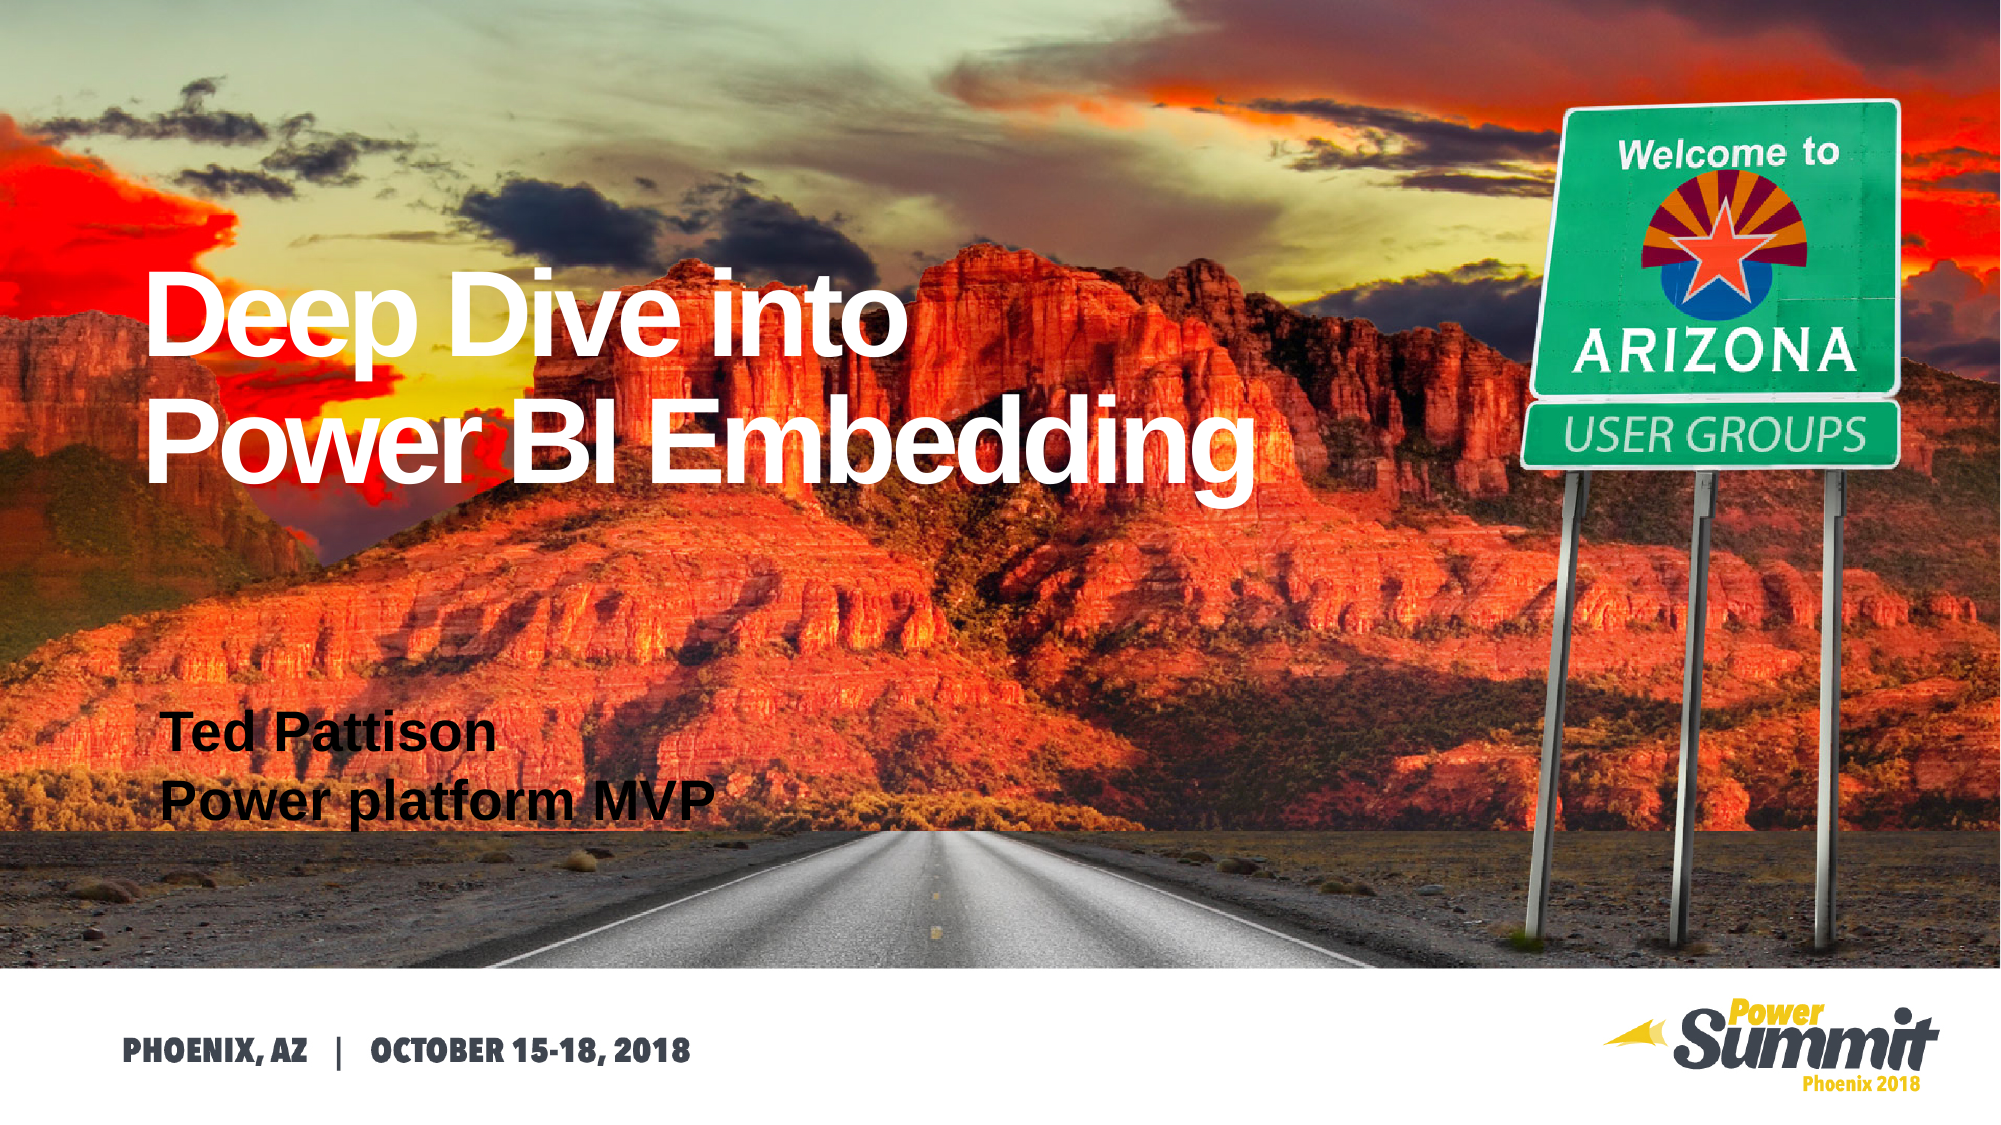

Deep Dive into
Power BI Embedding
Ted Pattison
Power platform MVP